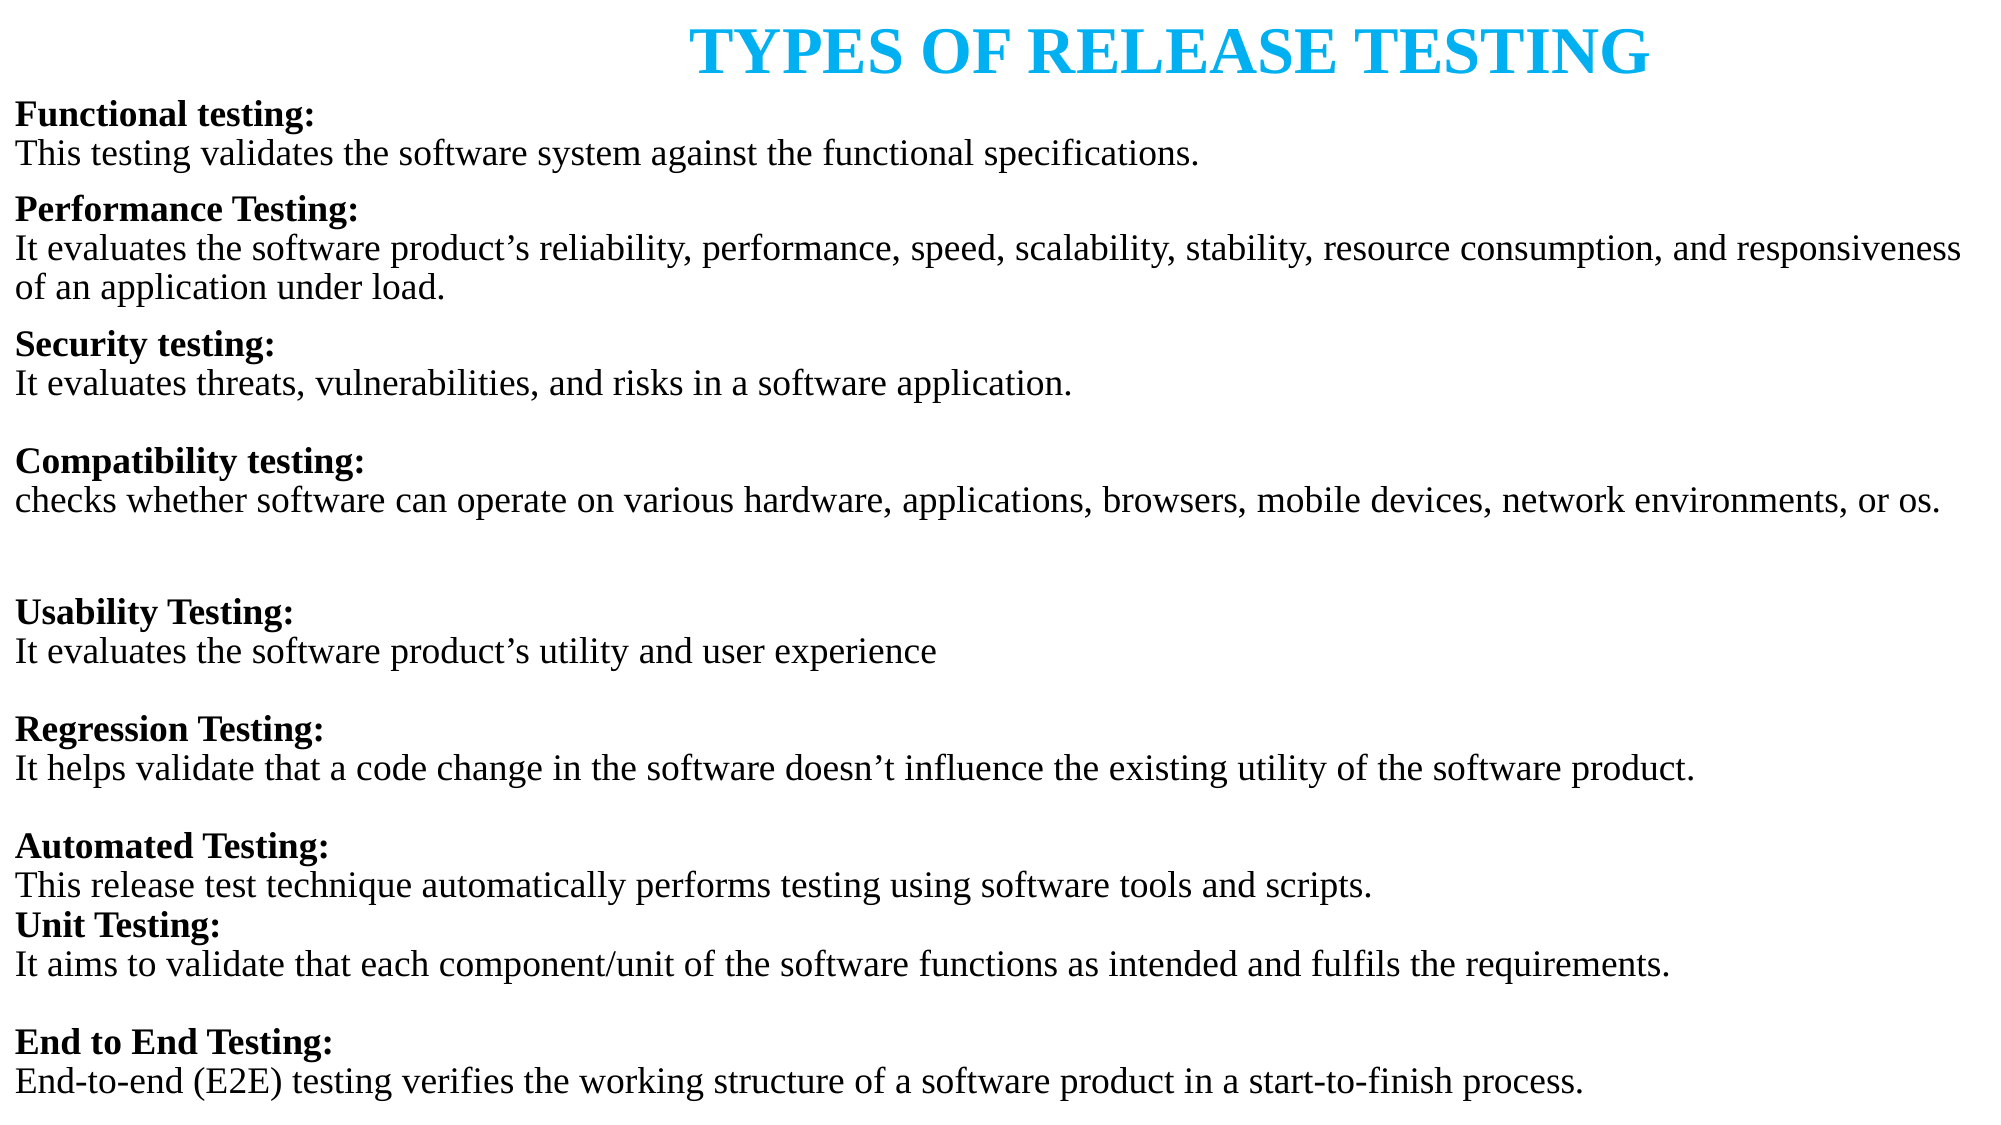

TYPES OF RELEASE TESTING
Functional testing:
This testing validates the software system against the functional specifications.
Performance Testing:
It evaluates the software product’s reliability, performance, speed, scalability, stability, resource consumption, and responsiveness of an application under load.
Security testing:
It evaluates threats, vulnerabilities, and risks in a software application.

Compatibility testing:
checks whether software can operate on various hardware, applications, browsers, mobile devices, network environments, or os.

Usability Testing:
It evaluates the software product’s utility and user experience

Regression Testing:
It helps validate that a code change in the software doesn’t influence the existing utility of the software product.

Automated Testing:
This release test technique automatically performs testing using software tools and scripts.
Unit Testing:
It aims to validate that each component/unit of the software functions as intended and fulfils the requirements.

End to End Testing:
End-to-end (E2E) testing verifies the working structure of a software product in a start-to-finish process.